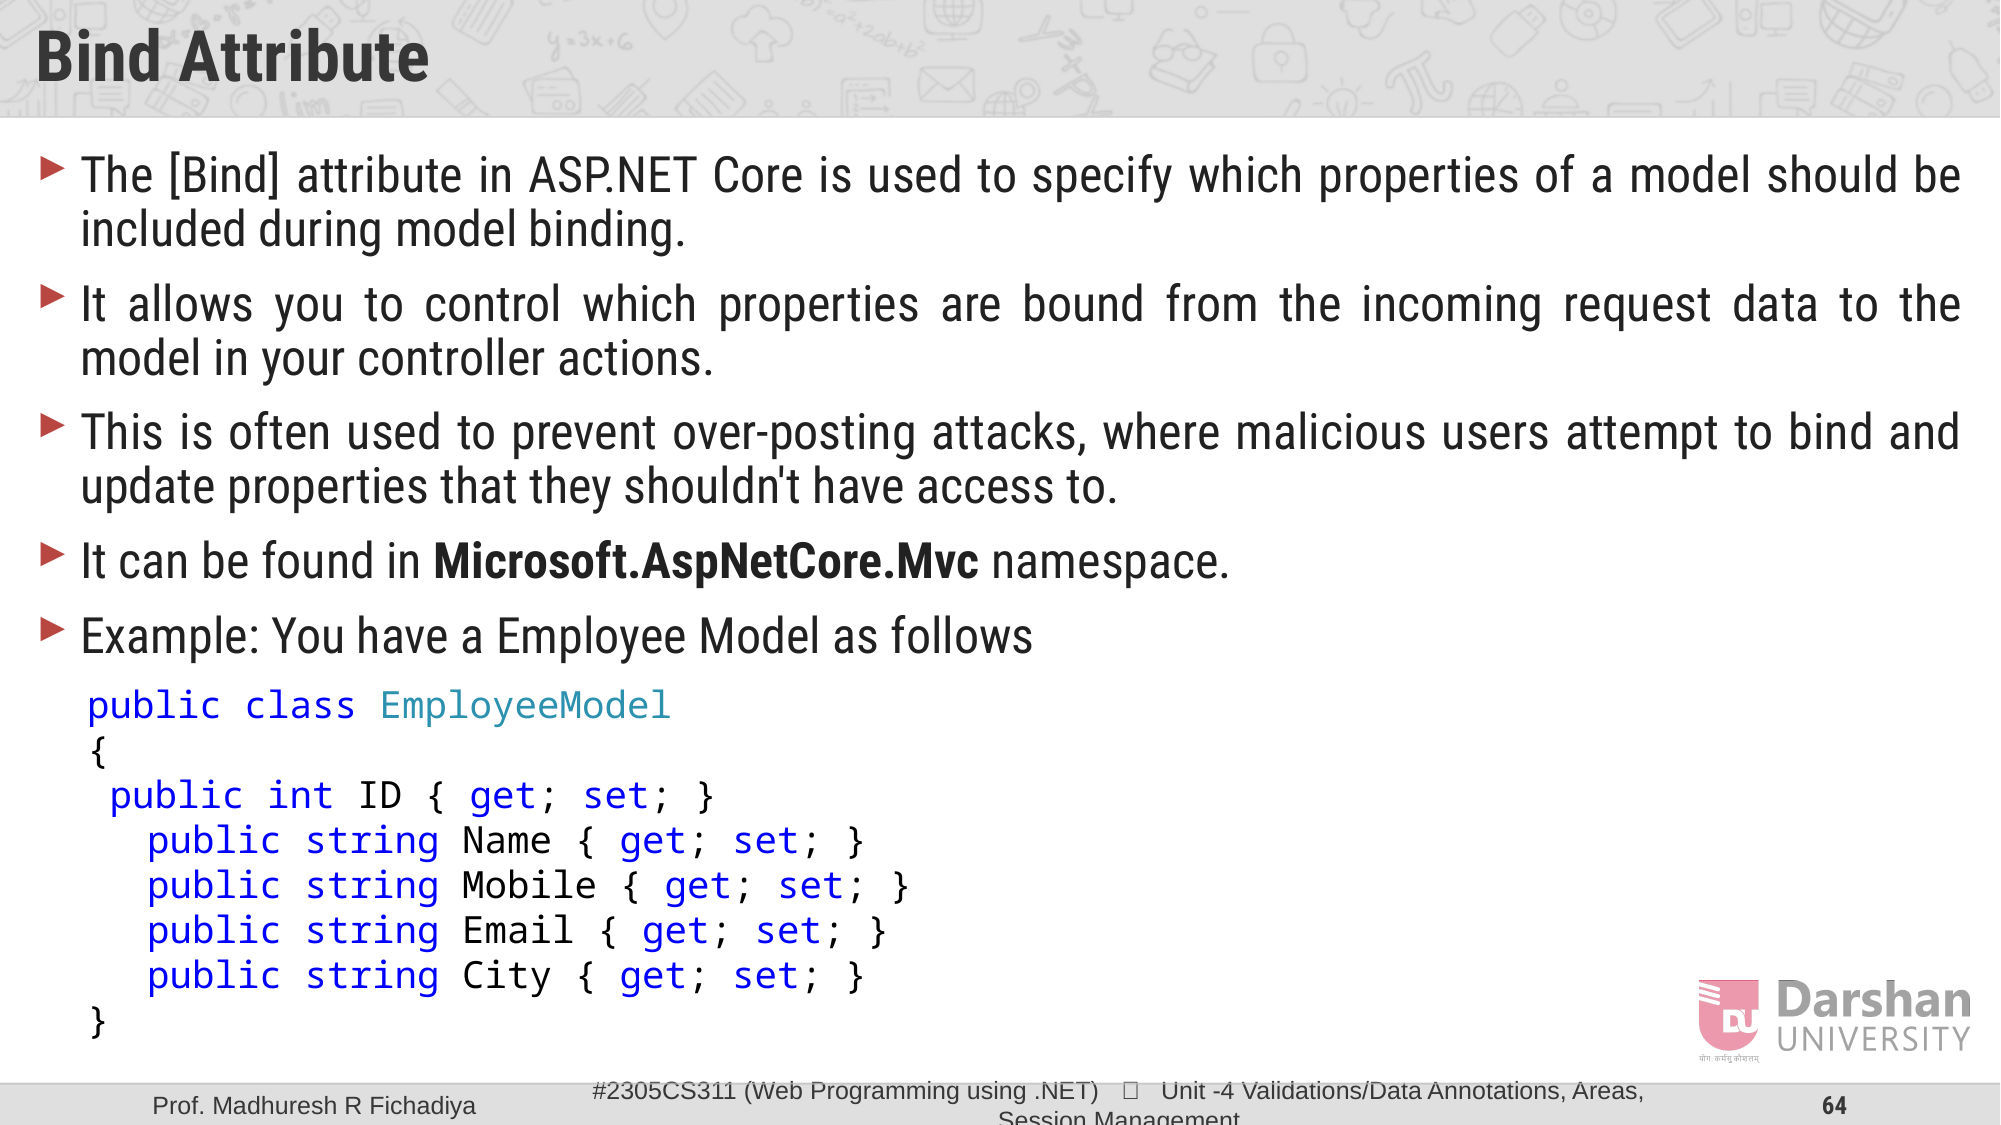

# Bind Attribute
The [Bind] attribute in ASP.NET Core is used to specify which properties of a model should be included during model binding.
It allows you to control which properties are bound from the incoming request data to the model in your controller actions.
This is often used to prevent over-posting attacks, where malicious users attempt to bind and update properties that they shouldn't have access to.
It can be found in Microsoft.AspNetCore.Mvc namespace.
Example: You have a Employee Model as follows
    public class EmployeeModel
    {
     public int ID { get; set; }
	public string Name { get; set; }
	public string Mobile { get; set; }
	public string Email { get; set; }
	public string City { get; set; }
    }